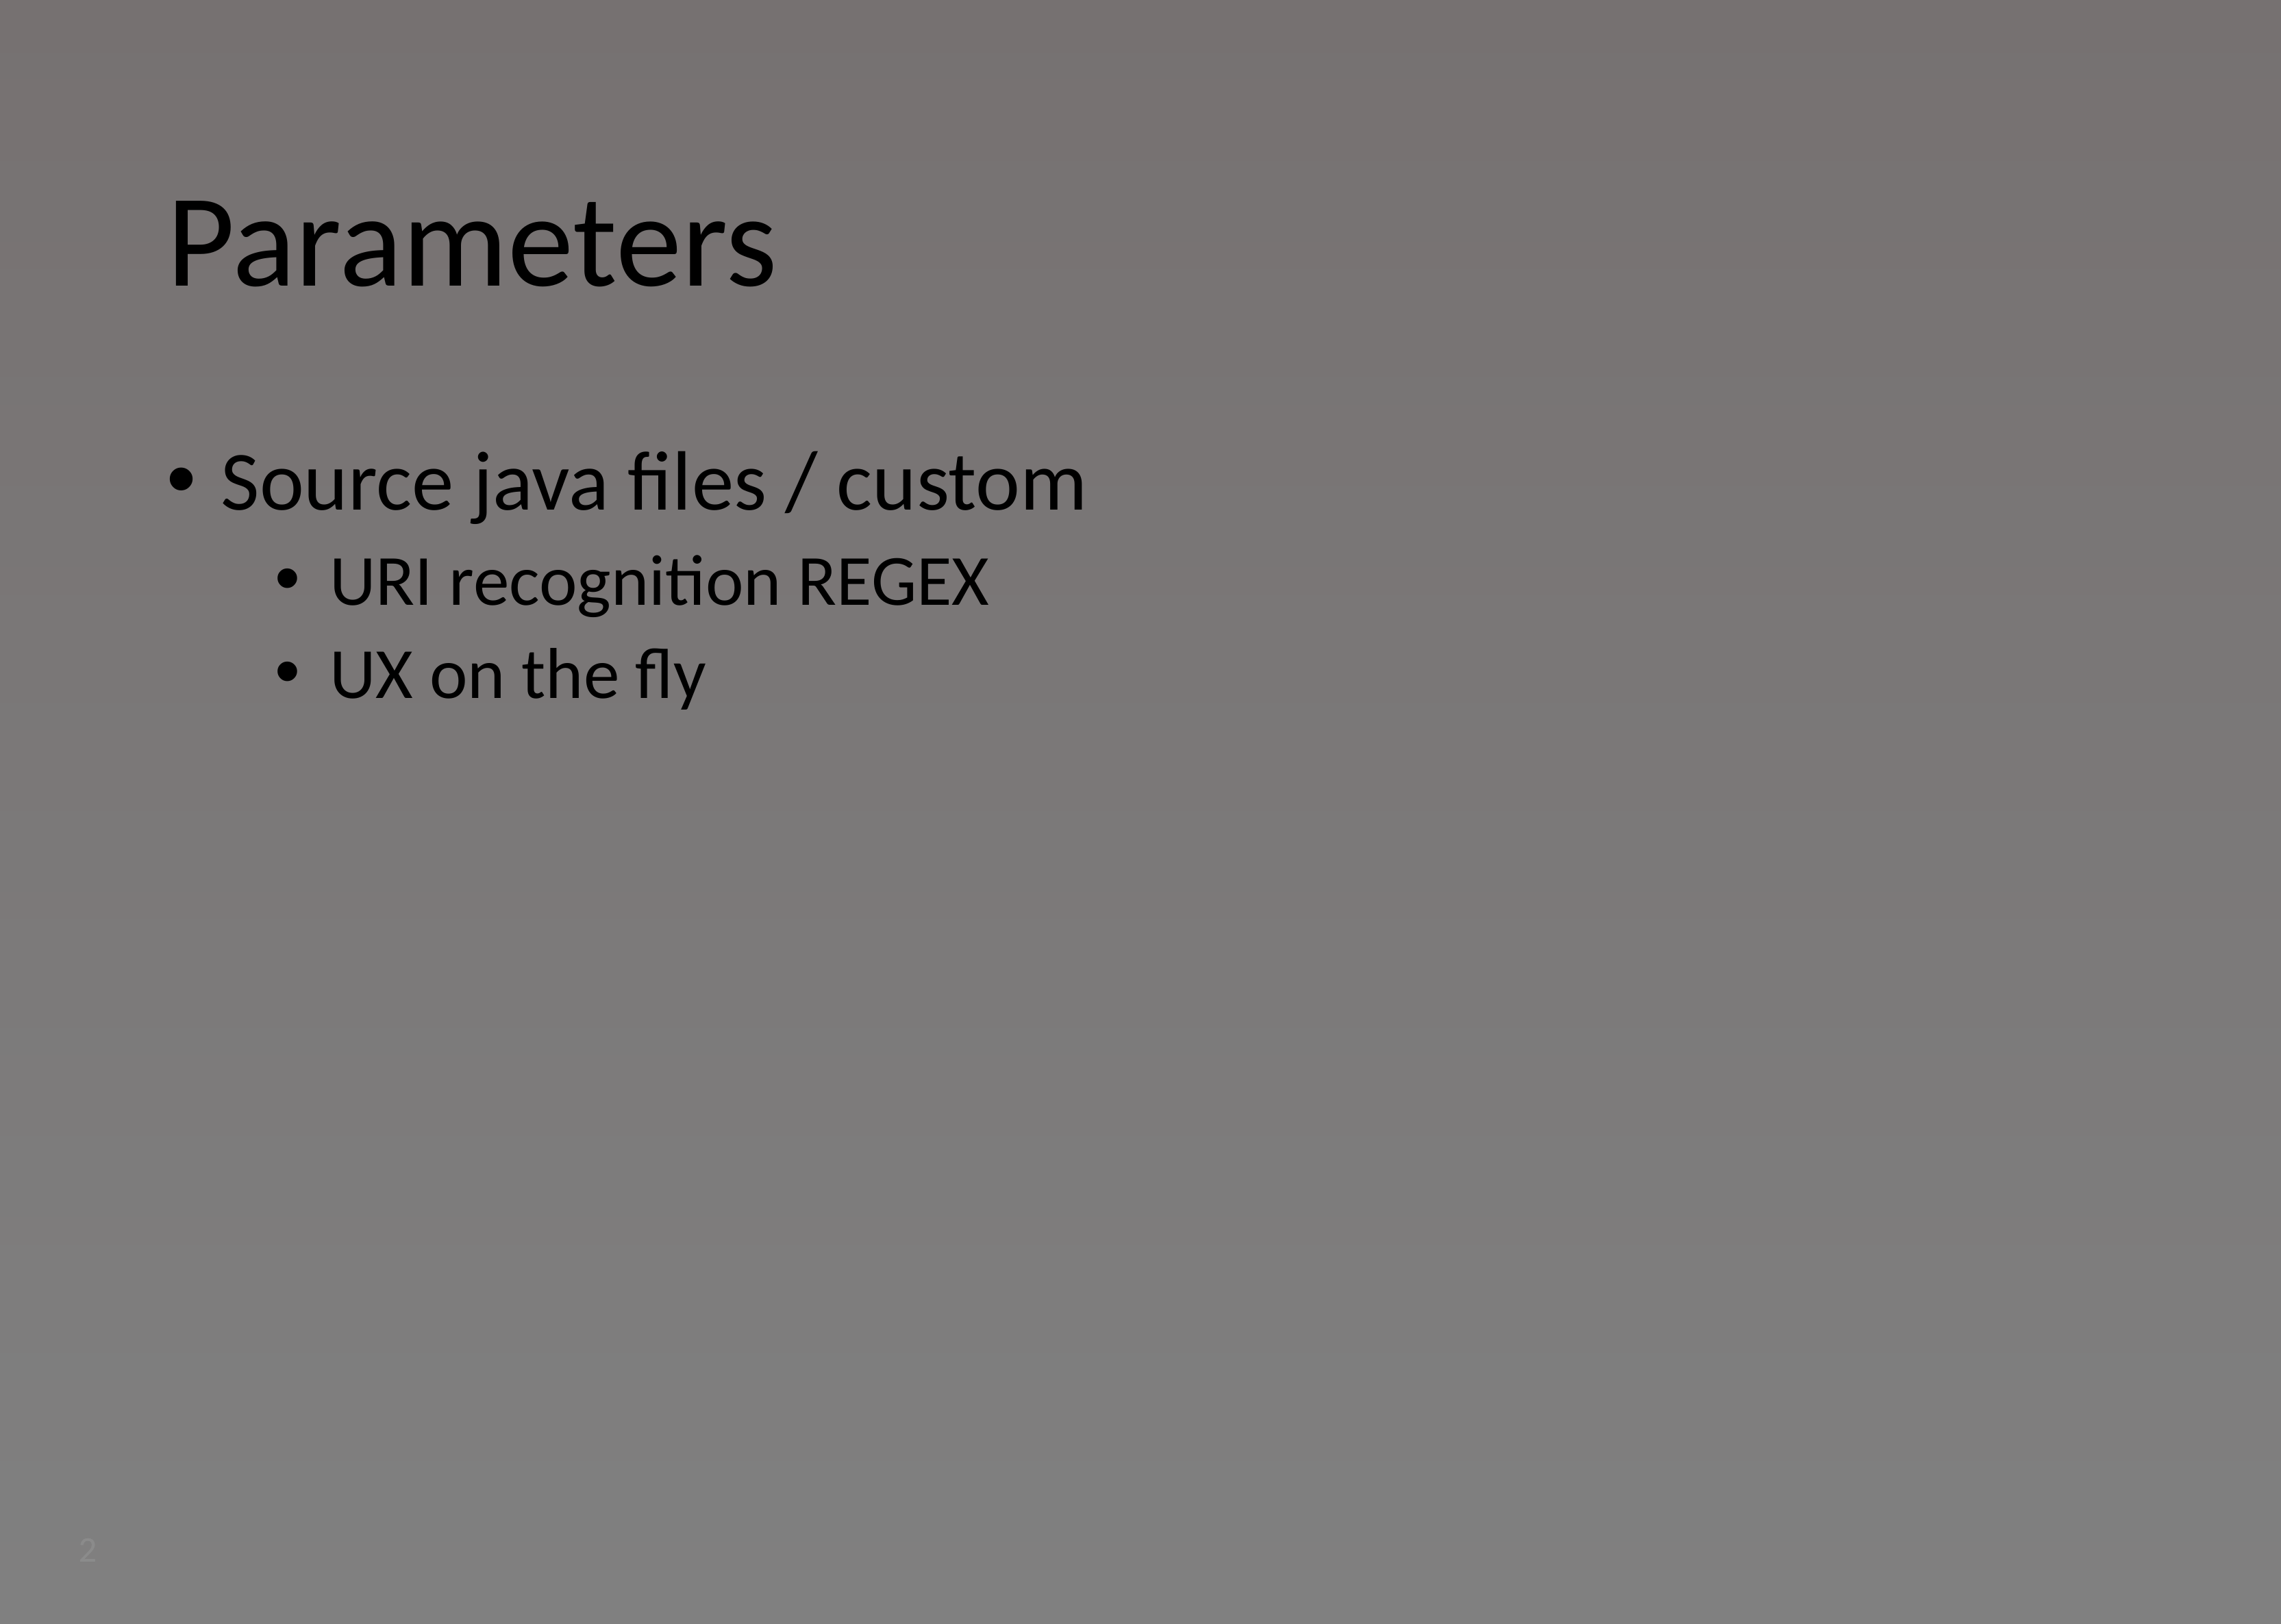

# Parameters
Source java files / custom
URI recognition REGEX
UX on the fly